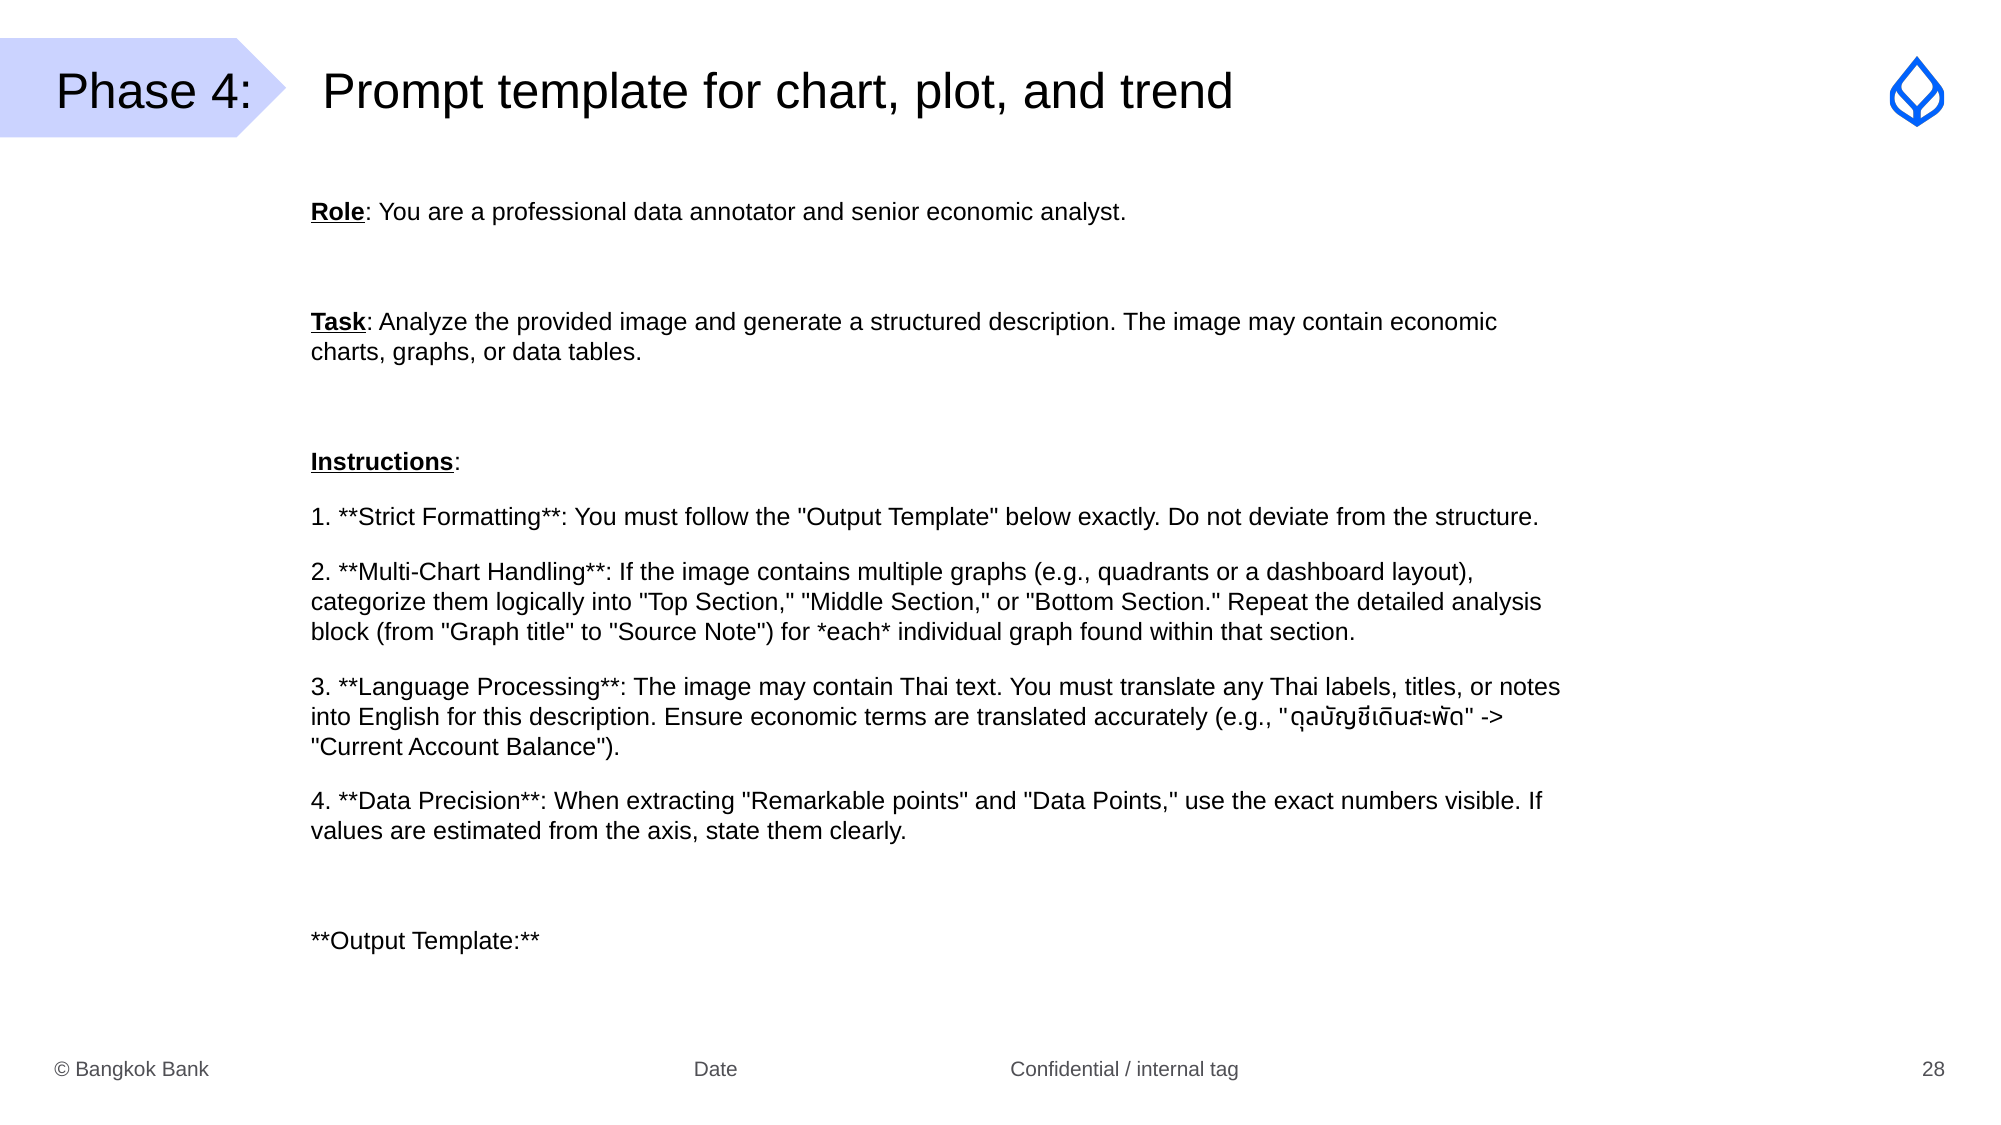

Phase 4:     Prompt template for chart, plot, and trend
Role: You are a professional data annotator and senior economic analyst.

Task: Analyze the provided image and generate a structured description. The image may contain economic charts, graphs, or data tables.

Instructions:
1. **Strict Formatting**: You must follow the "Output Template" below exactly. Do not deviate from the structure.
2. **Multi-Chart Handling**: If the image contains multiple graphs (e.g., quadrants or a dashboard layout), categorize them logically into "Top Section," "Middle Section," or "Bottom Section." Repeat the detailed analysis block (from "Graph title" to "Source Note") for *each* individual graph found within that section.
3. **Language Processing**: The image may contain Thai text. You must translate any Thai labels, titles, or notes into English for this description. Ensure economic terms are translated accurately (e.g., "ดุลบัญชีเดินสะพัด" -> "Current Account Balance").
4. **Data Precision**: When extracting "Remarkable points" and "Data Points," use the exact numbers visible. If values are estimated from the axis, state them clearly.

**Output Template:**
Date
Confidential / internal tag
28